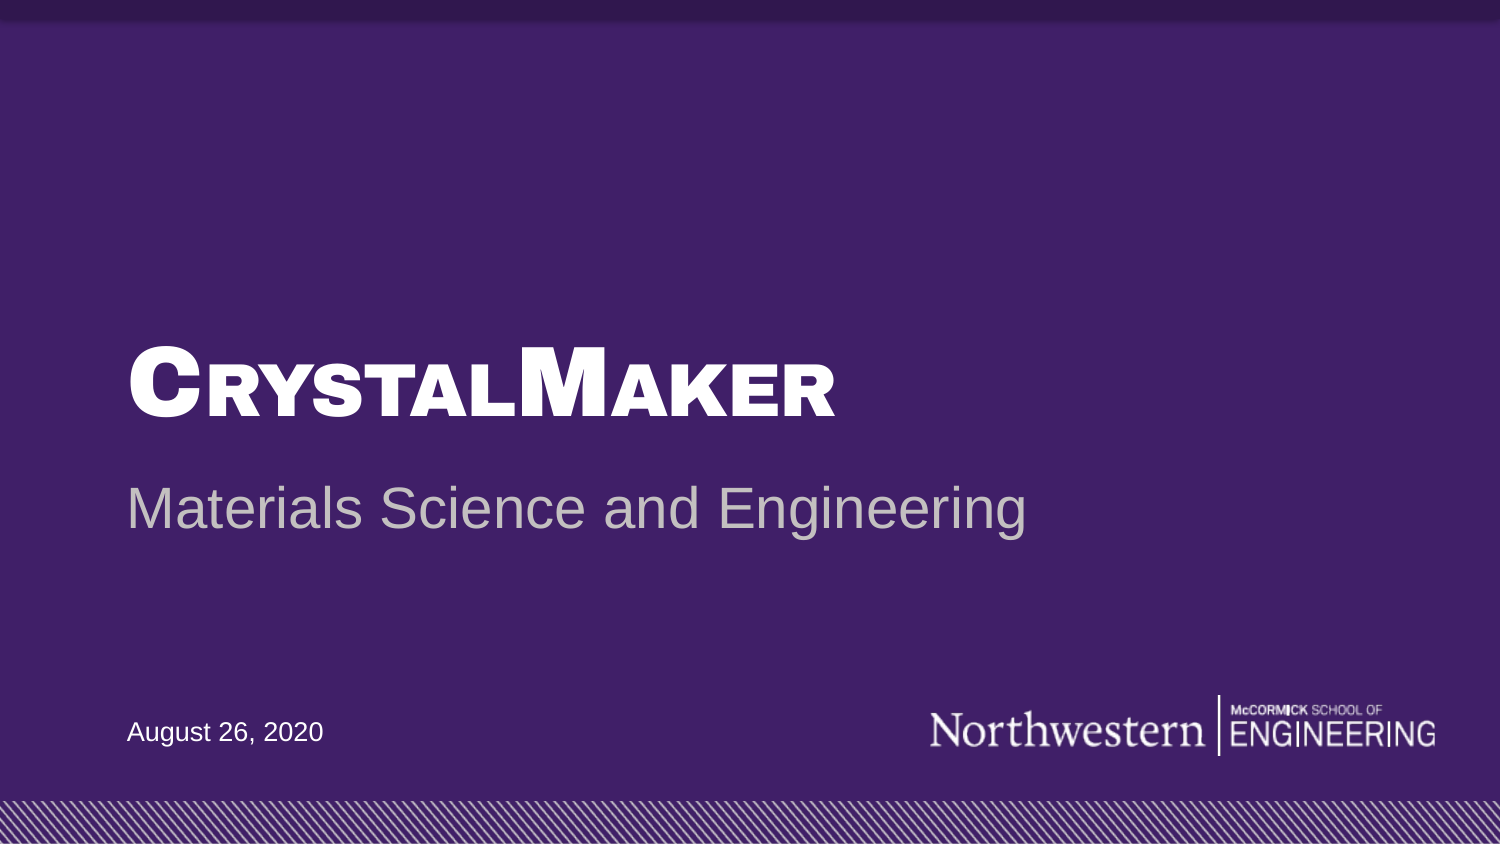

# CrystalMaker
Materials Science and Engineering
August 26, 2020